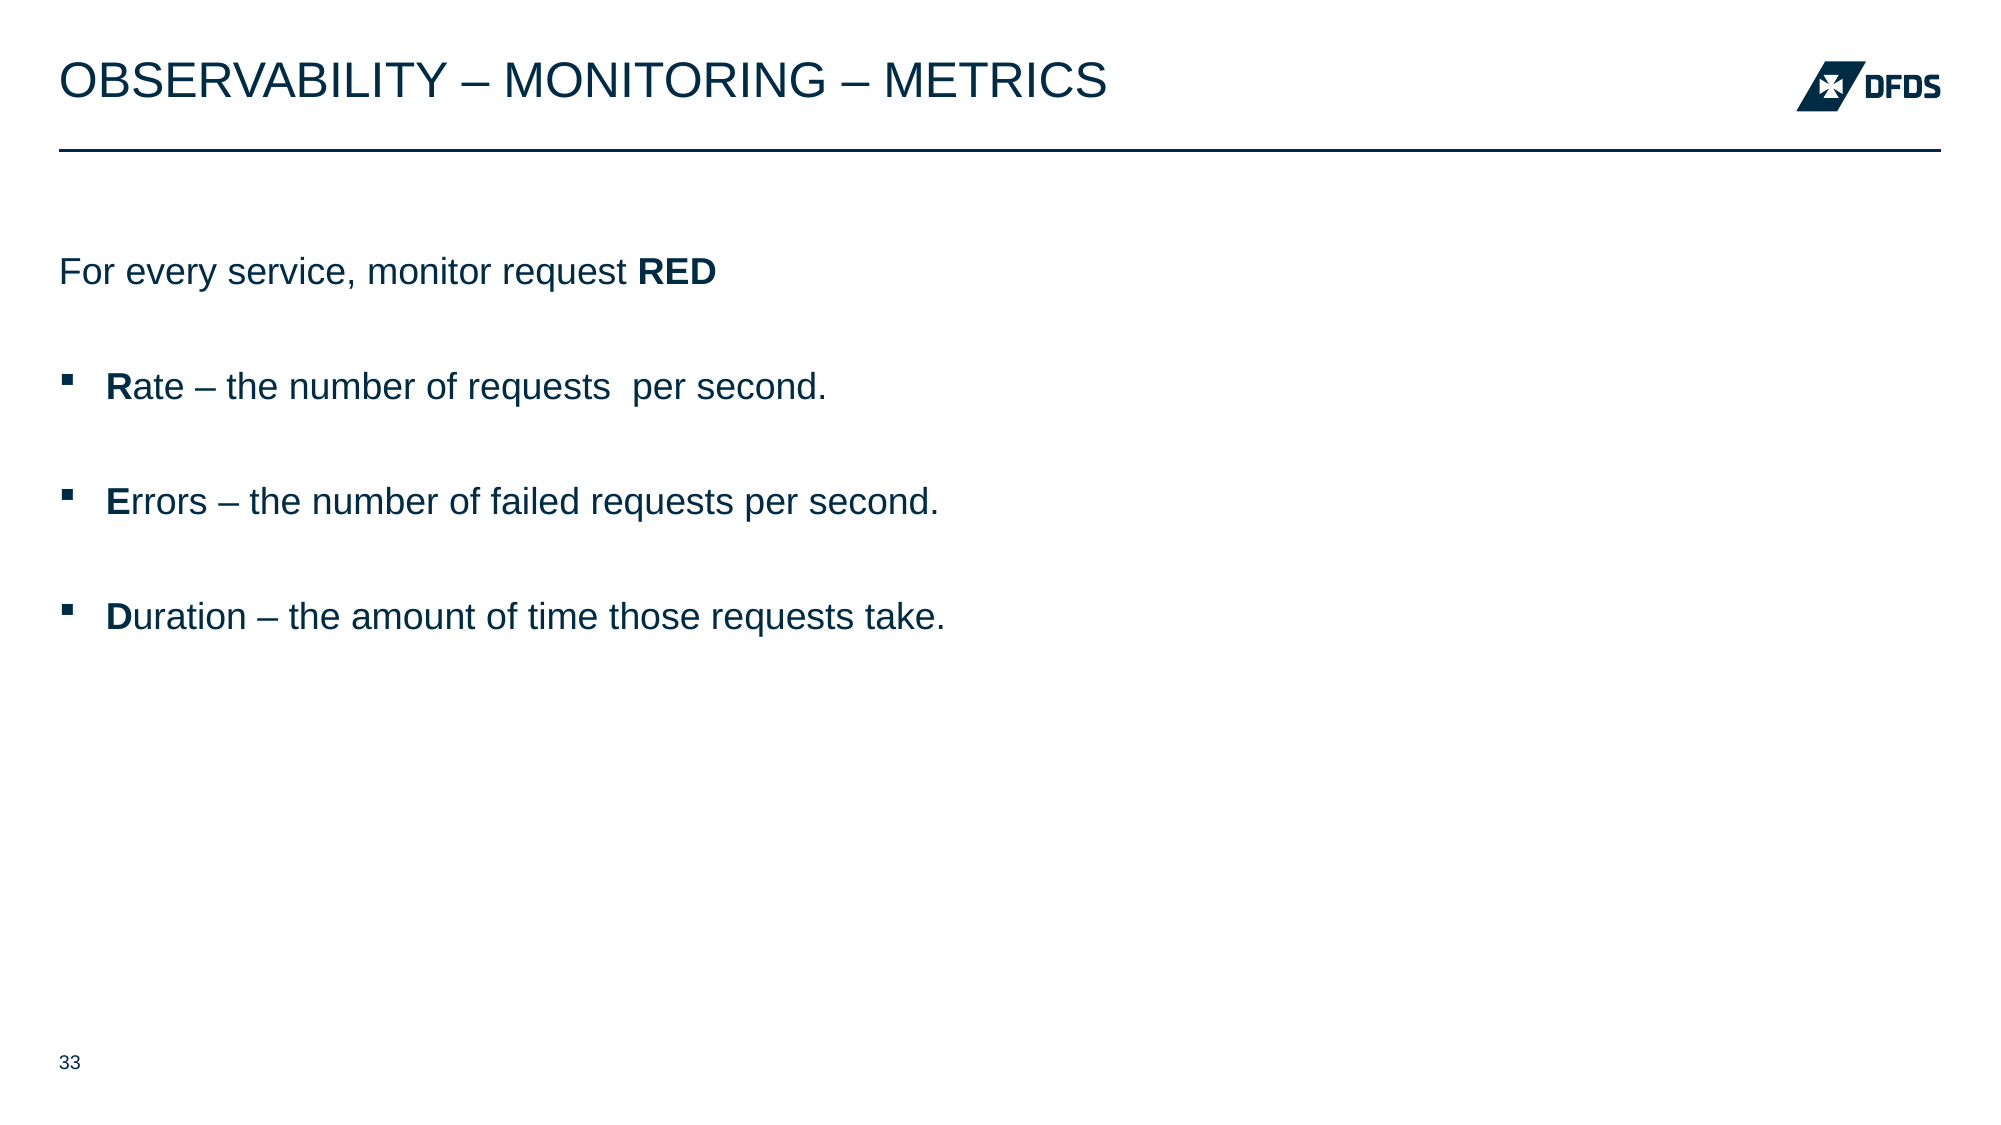

# Observability – monitoring – metrics
For every service, monitor request RED
Rate – the number of requests  per second.
Errors – the number of failed requests per second.
Duration – the amount of time those requests take.